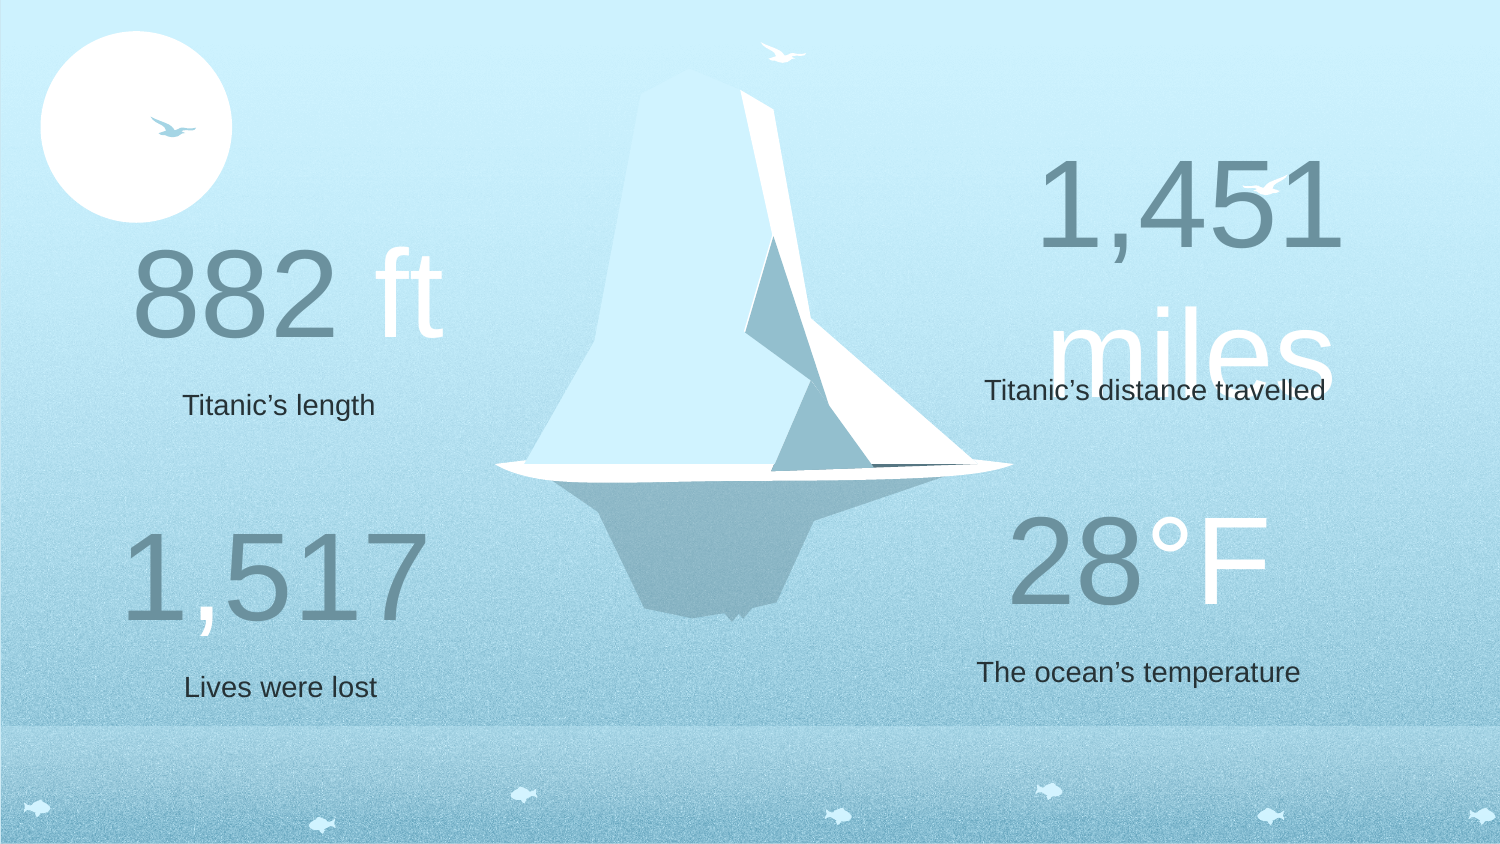

1,451 miles
# 882 ft

Titanic’s distance travelled

Titanic’s length

28°F
1,517
The ocean’s temperature
Lives were lost